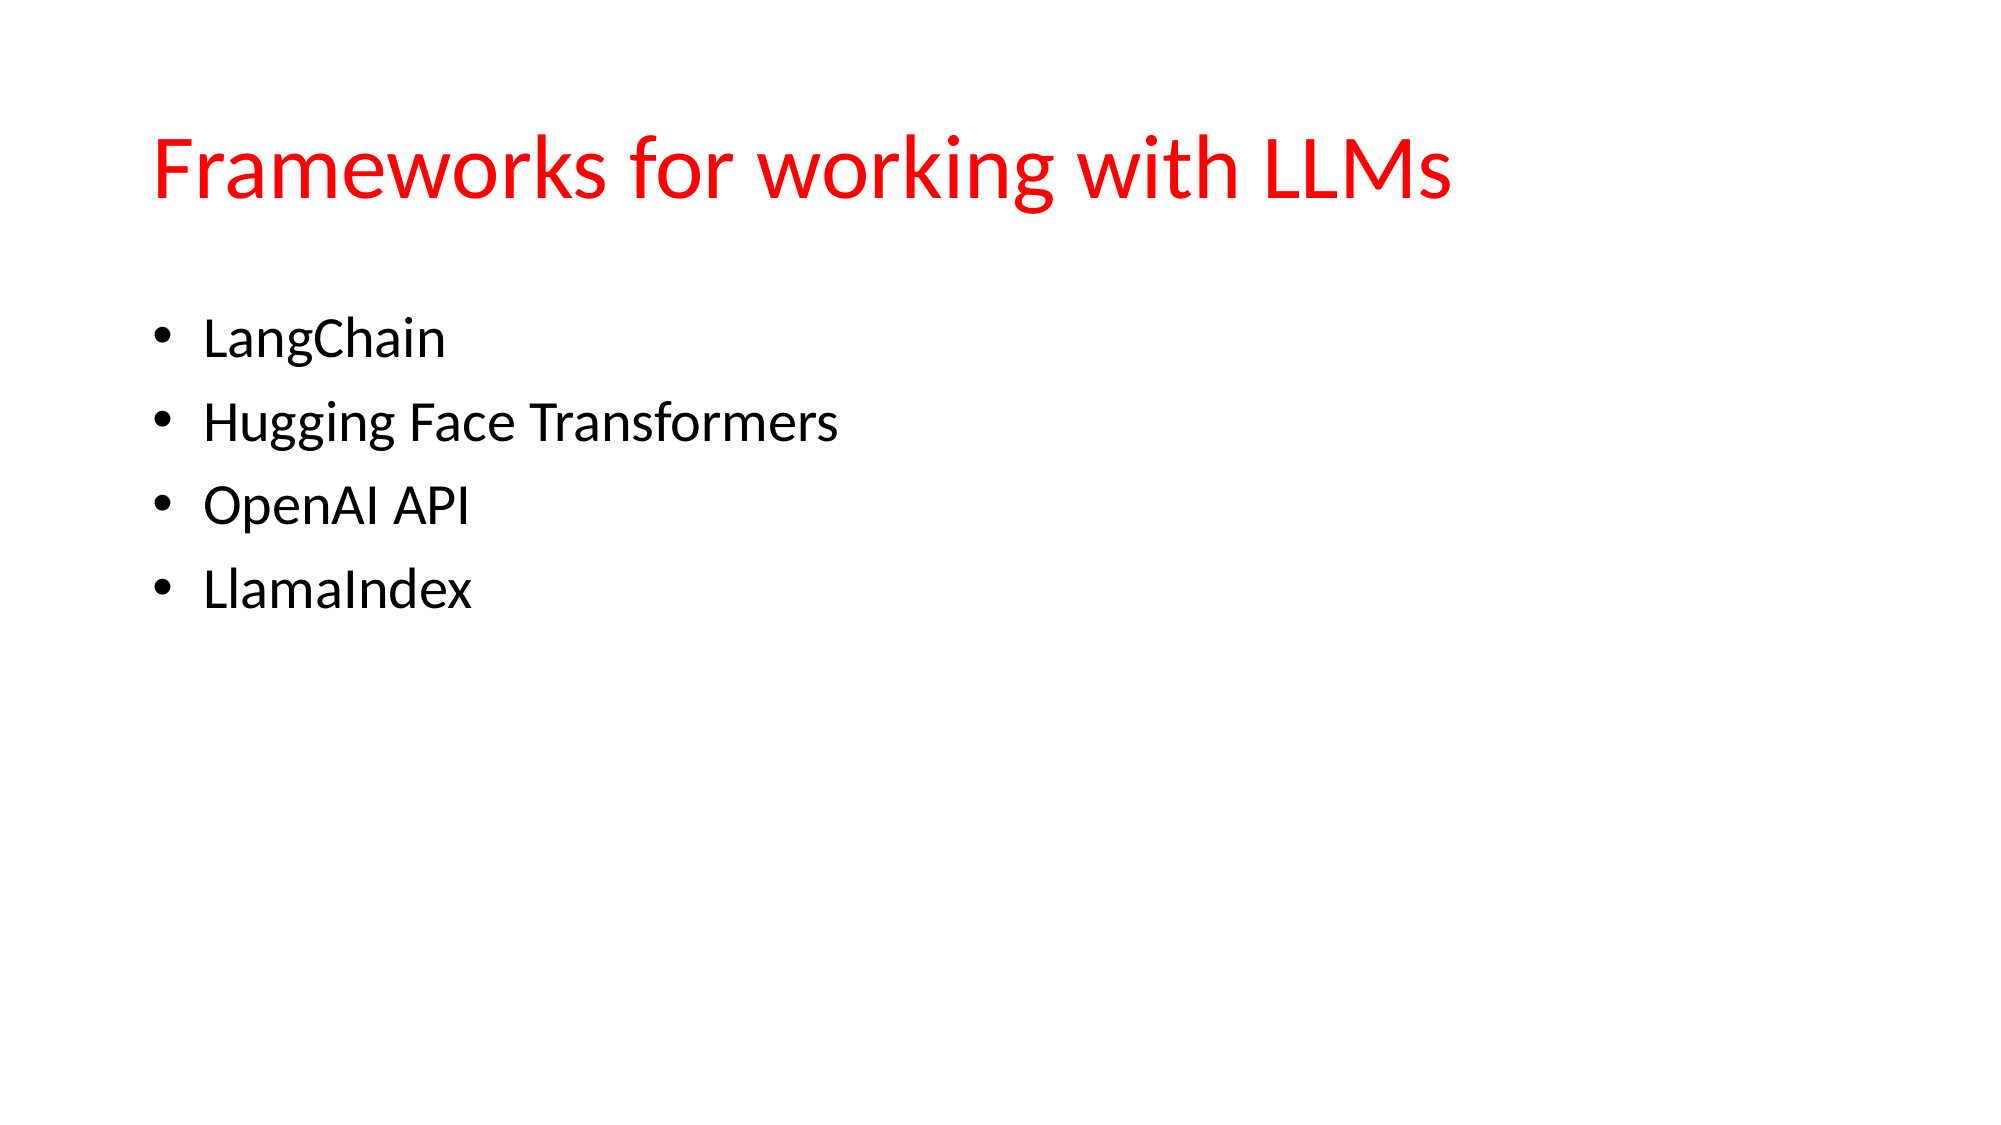

# Frameworks for working with LLMs
 LangChain
 Hugging Face Transformers
 OpenAI API
 LlamaIndex